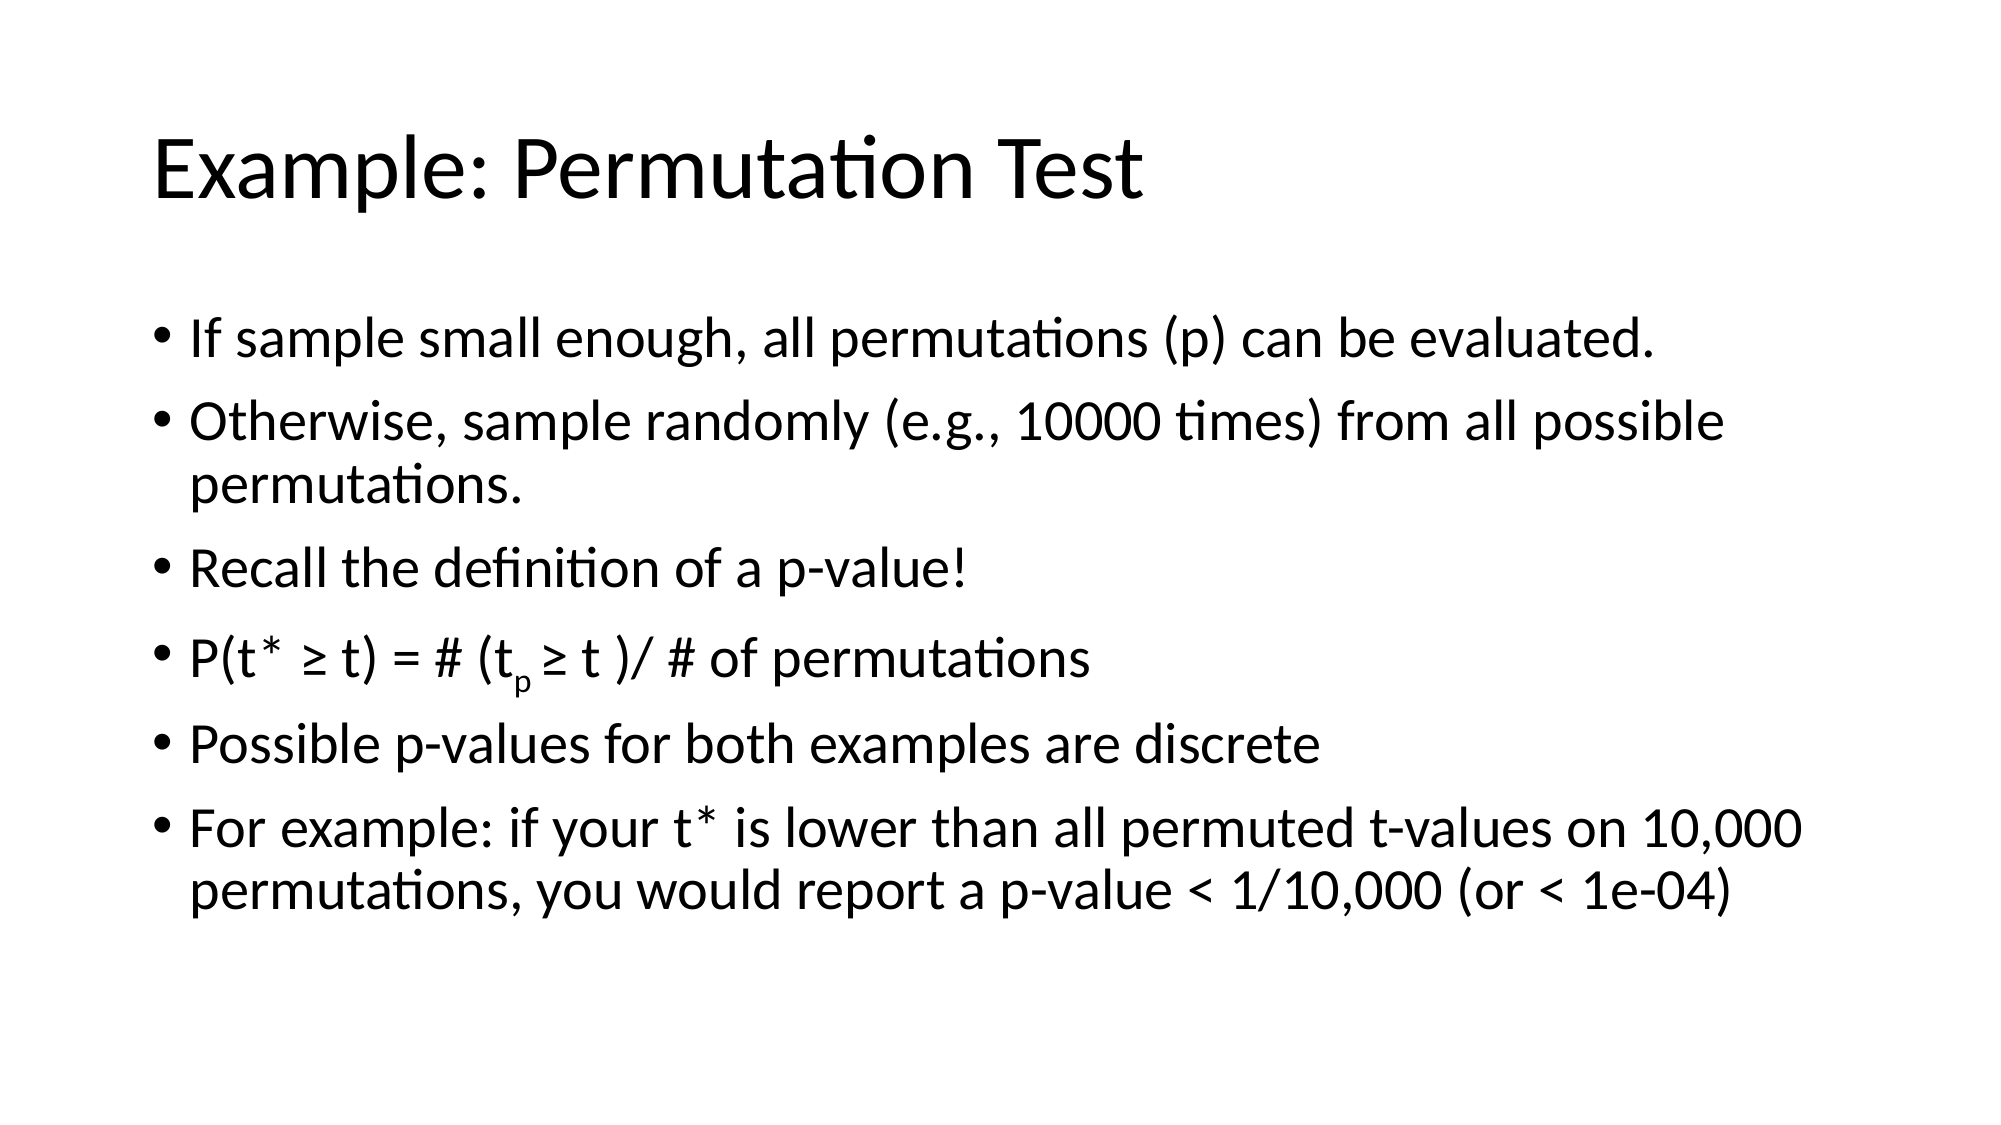

# Example: Permutation Test
If sample small enough, all permutations (p) can be evaluated.
Otherwise, sample randomly (e.g., 10000 times) from all possible permutations.
Recall the definition of a p-value!
P(t* ≥ t) = # (tp ≥ t )/ # of permutations
Possible p-values for both examples are discrete
For example: if your t* is lower than all permuted t-values on 10,000 permutations, you would report a p-value < 1/10,000 (or < 1e-04)